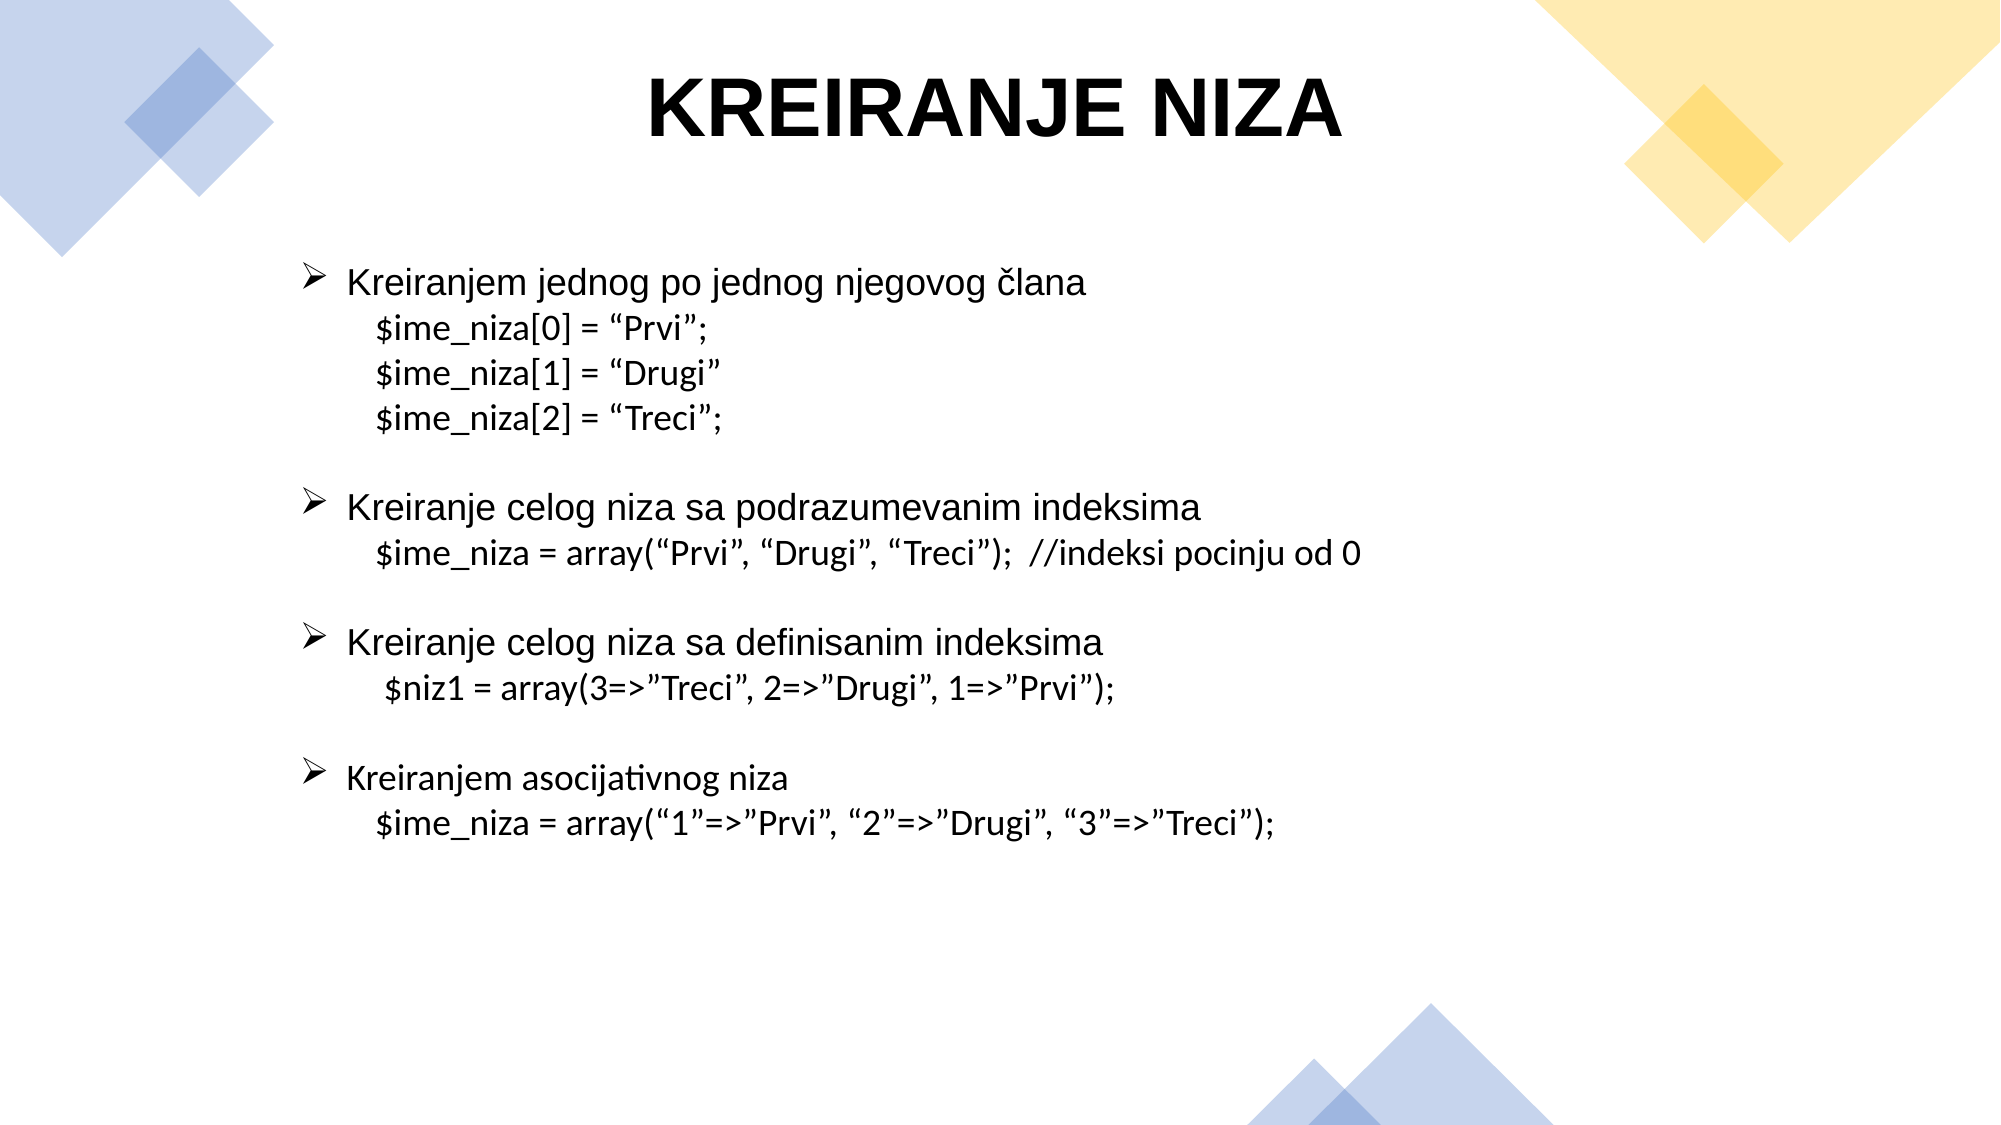

KREIRANJE NIZA

Kreiranjem jednog po jednog njegovog člana
$ime_niza[0] = “Prvi”;
$ime_niza[1] = “Drugi”
$ime_niza[2] = “Treci”;

Kreiranje celog niza sa podrazumevanim indeksima
$ime_niza = array(“Prvi”, “Drugi”, “Treci”);  //indeksi pocinju od 0

Kreiranje celog niza sa definisanim indeksima
        $niz1 = array(3=>”Treci”, 2=>”Drugi”, 1=>”Prvi”);

Kreiranjem asocijativnog niza
$ime_niza = array(“1”=>”Prvi”, “2”=>”Drugi”, “3”=>”Treci”);

24